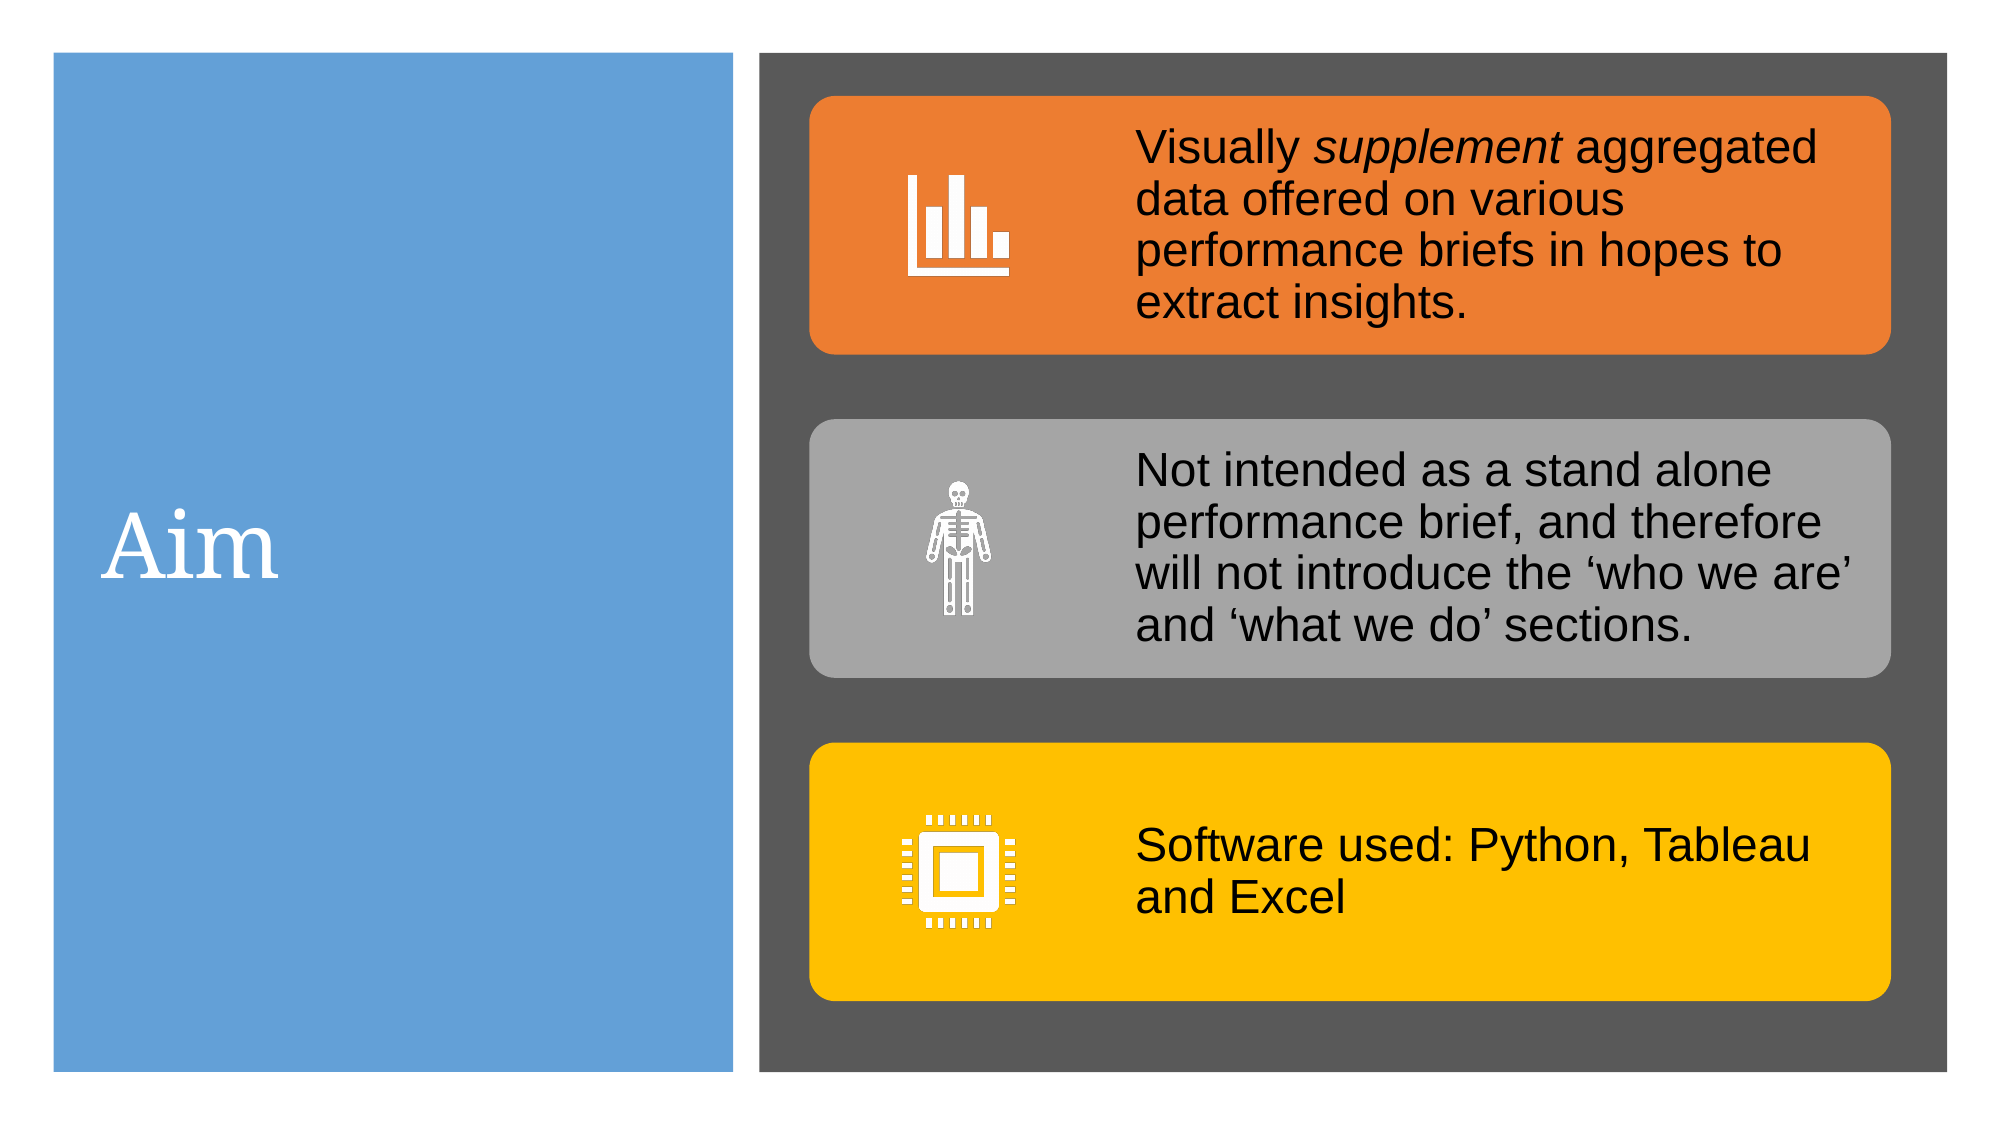

# Aim
Visually supplement aggregated data offered on various performance briefs in hopes to extract insights.
Not intended as a stand alone performance brief, and therefore will not introduce the ‘who we are’ and ‘what we do’ sections.
Software used: Python, Tableau and Excel